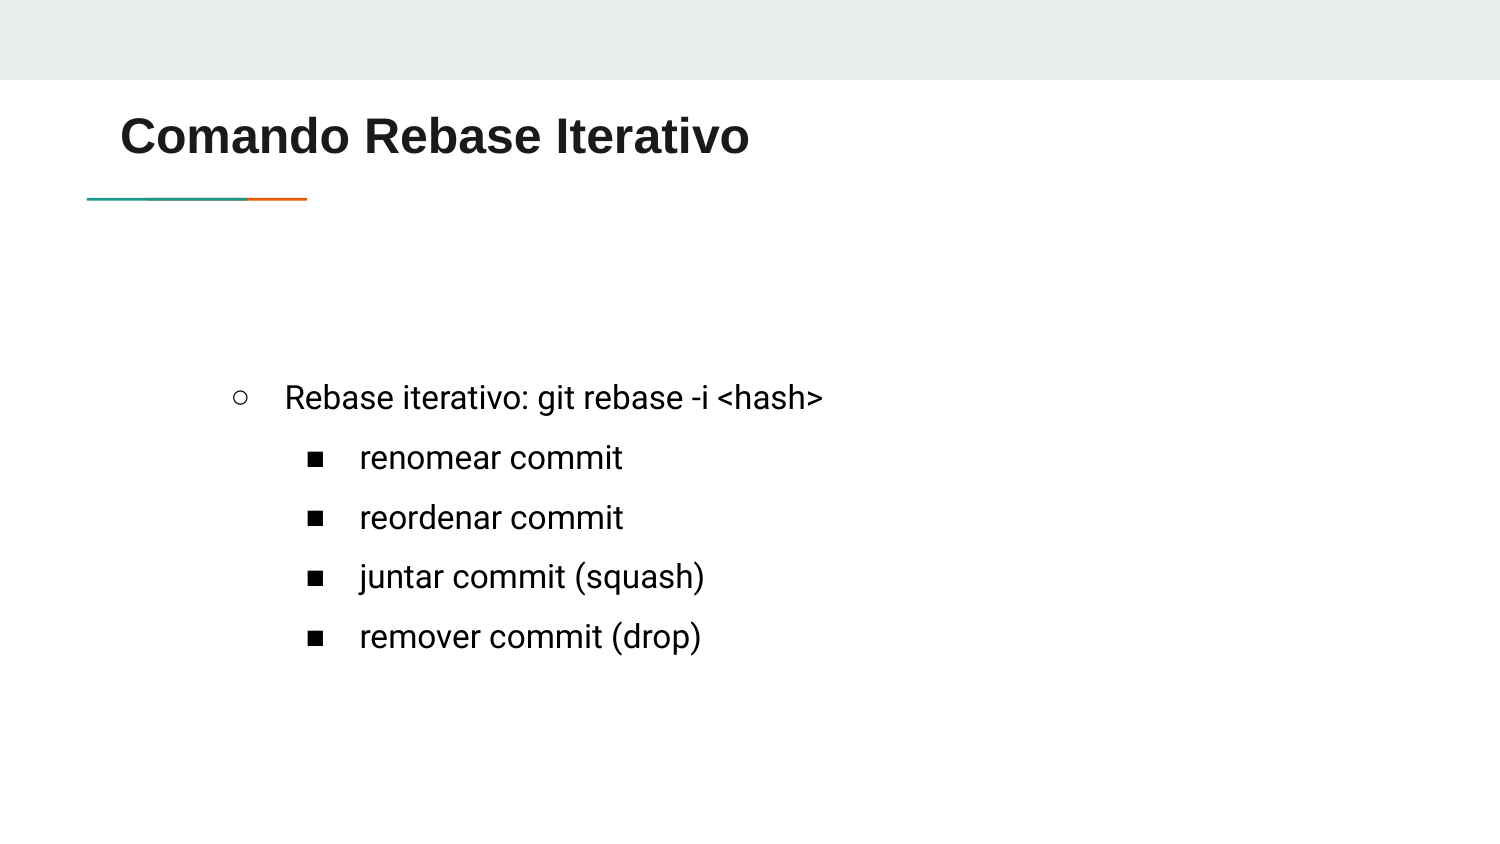

# Comando Rebase Iterativo
Rebase iterativo: git rebase -i <hash>
renomear commit
reordenar commit
juntar commit (squash)
remover commit (drop)